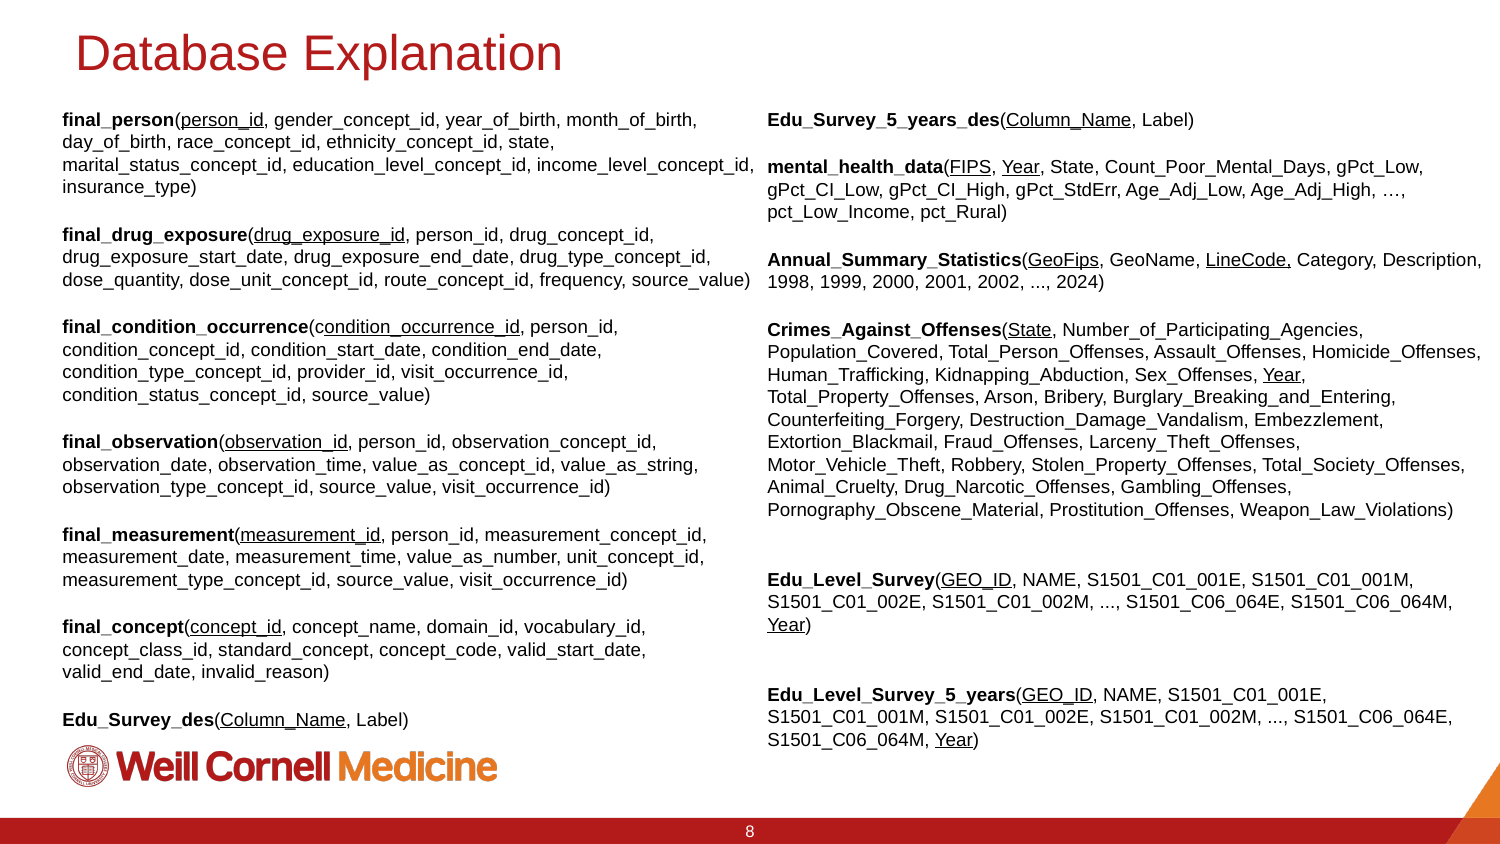

# Database Explanation

final_person(person_id, gender_concept_id, year_of_birth, month_of_birth, day_of_birth, race_concept_id, ethnicity_concept_id, state, marital_status_concept_id, education_level_concept_id, income_level_concept_id, insurance_type)
final_drug_exposure(drug_exposure_id, person_id, drug_concept_id, drug_exposure_start_date, drug_exposure_end_date, drug_type_concept_id, dose_quantity, dose_unit_concept_id, route_concept_id, frequency, source_value)
final_condition_occurrence(condition_occurrence_id, person_id, condition_concept_id, condition_start_date, condition_end_date, condition_type_concept_id, provider_id, visit_occurrence_id, condition_status_concept_id, source_value)
final_observation(observation_id, person_id, observation_concept_id, observation_date, observation_time, value_as_concept_id, value_as_string, observation_type_concept_id, source_value, visit_occurrence_id)
final_measurement(measurement_id, person_id, measurement_concept_id, measurement_date, measurement_time, value_as_number, unit_concept_id, measurement_type_concept_id, source_value, visit_occurrence_id)
final_concept(concept_id, concept_name, domain_id, vocabulary_id, concept_class_id, standard_concept, concept_code, valid_start_date, valid_end_date, invalid_reason)
Edu_Survey_des(Column_Name, Label)

Edu_Survey_5_years_des(Column_Name, Label)
mental_health_data(FIPS, Year, State, Count_Poor_Mental_Days, gPct_Low, gPct_CI_Low, gPct_CI_High, gPct_StdErr, Age_Adj_Low, Age_Adj_High, …, pct_Low_Income, pct_Rural)
Annual_Summary_Statistics(GeoFips, GeoName, LineCode, Category, Description, 1998, 1999, 2000, 2001, 2002, ..., 2024)
Crimes_Against_Offenses(State, Number_of_Participating_Agencies, Population_Covered, Total_Person_Offenses, Assault_Offenses, Homicide_Offenses, Human_Trafficking, Kidnapping_Abduction, Sex_Offenses, Year, Total_Property_Offenses, Arson, Bribery, Burglary_Breaking_and_Entering, Counterfeiting_Forgery, Destruction_Damage_Vandalism, Embezzlement, Extortion_Blackmail, Fraud_Offenses, Larceny_Theft_Offenses, Motor_Vehicle_Theft, Robbery, Stolen_Property_Offenses, Total_Society_Offenses, Animal_Cruelty, Drug_Narcotic_Offenses, Gambling_Offenses, Pornography_Obscene_Material, Prostitution_Offenses, Weapon_Law_Violations)

Edu_Level_Survey(GEO_ID, NAME, S1501_C01_001E, S1501_C01_001M, S1501_C01_002E, S1501_C01_002M, ..., S1501_C06_064E, S1501_C06_064M, Year)

Edu_Level_Survey_5_years(GEO_ID, NAME, S1501_C01_001E, S1501_C01_001M, S1501_C01_002E, S1501_C01_002M, ..., S1501_C06_064E, S1501_C06_064M, Year)